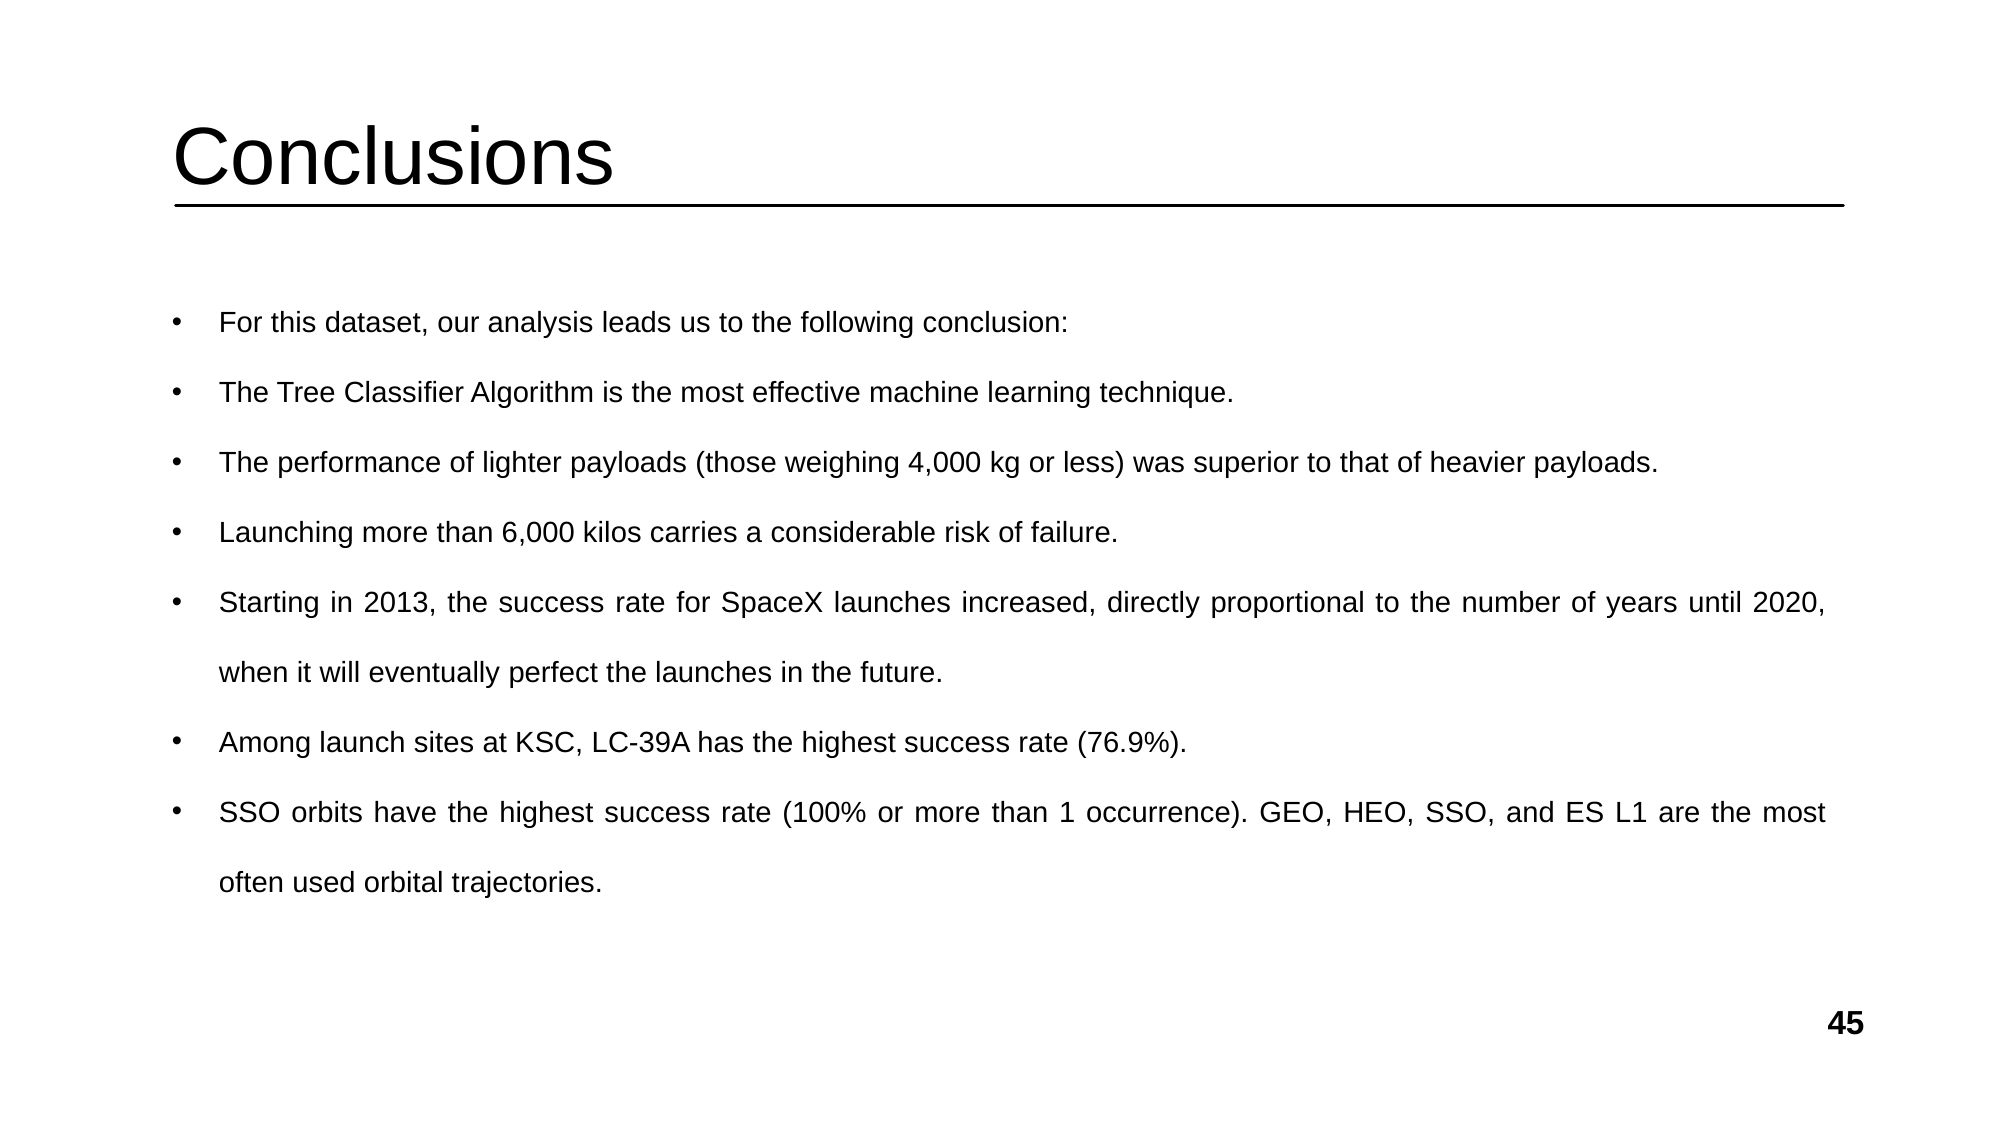

Conclusions
For this dataset, our analysis leads us to the following conclusion:
The Tree Classifier Algorithm is the most effective machine learning technique.
The performance of lighter payloads (those weighing 4,000 kg or less) was superior to that of heavier payloads.
Launching more than 6,000 kilos carries a considerable risk of failure.
Starting in 2013, the success rate for SpaceX launches increased, directly proportional to the number of years until 2020, when it will eventually perfect the launches in the future.
Among launch sites at KSC, LC-39A has the highest success rate (76.9%).
SSO orbits have the highest success rate (100% or more than 1 occurrence). GEO, HEO, SSO, and ES L1 are the most often used orbital trajectories.
45